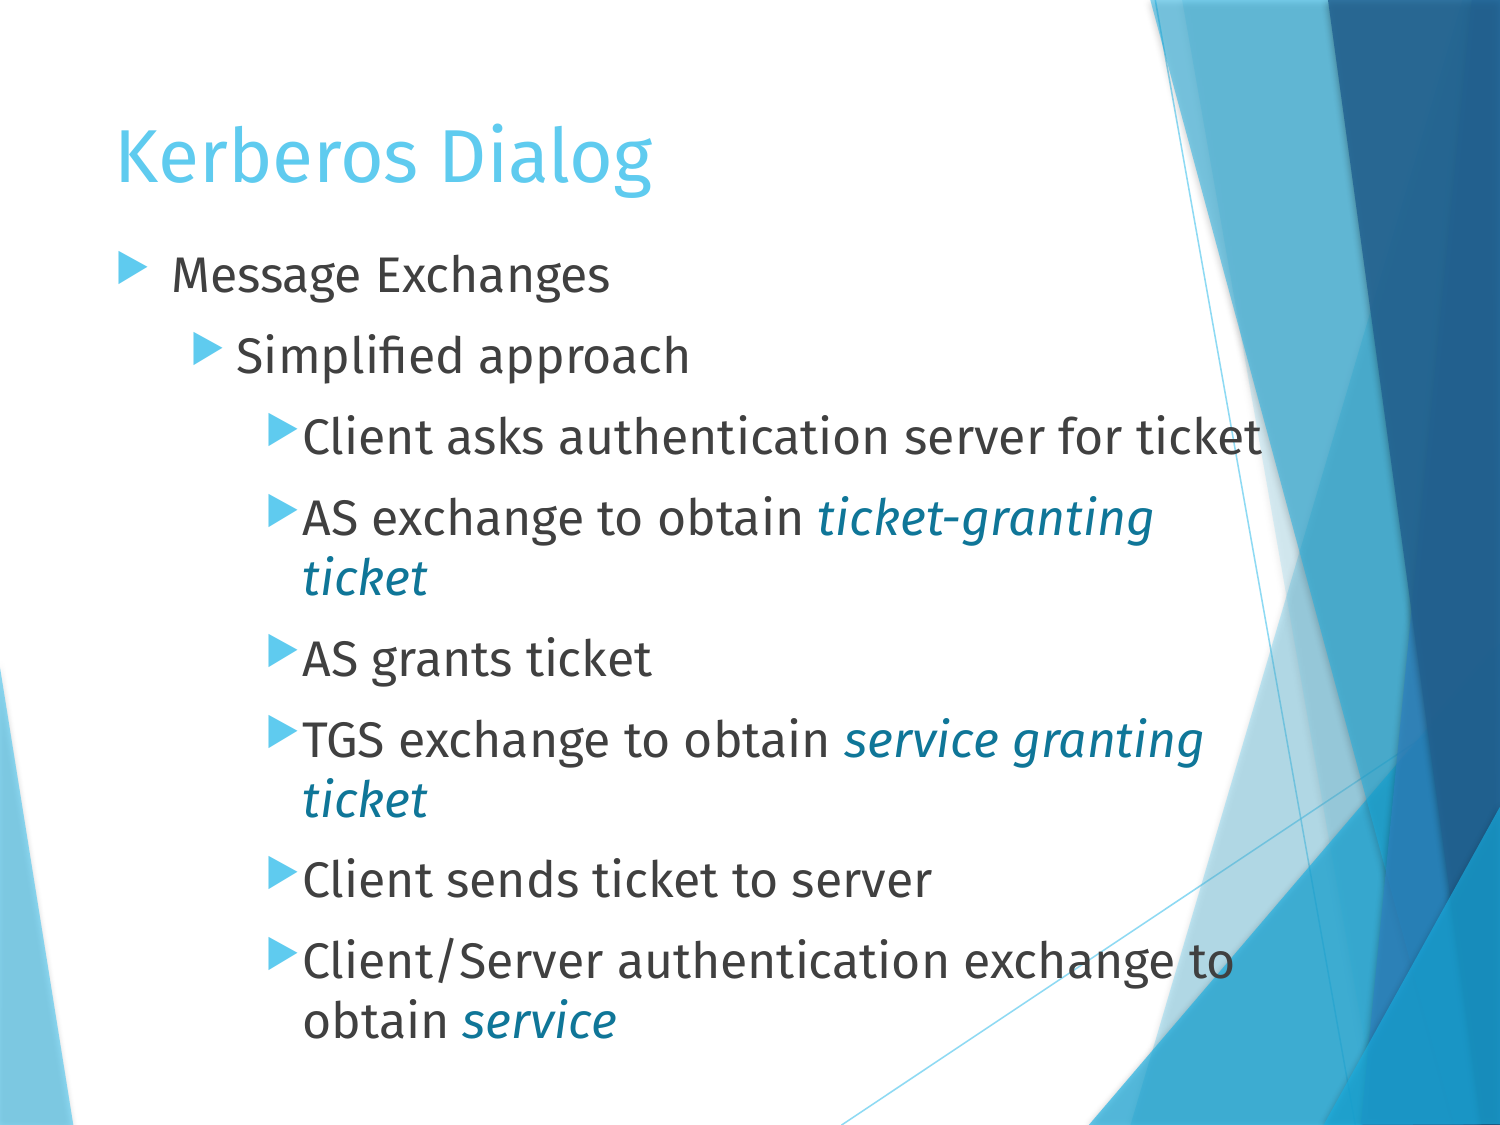

# Kerberos Dialog
Message Exchanges
Simplified approach
Client asks authentication server for ticket
AS exchange to obtain ticket-granting ticket
AS grants ticket
TGS exchange to obtain service granting ticket
Client sends ticket to server
Client/Server authentication exchange to obtain service